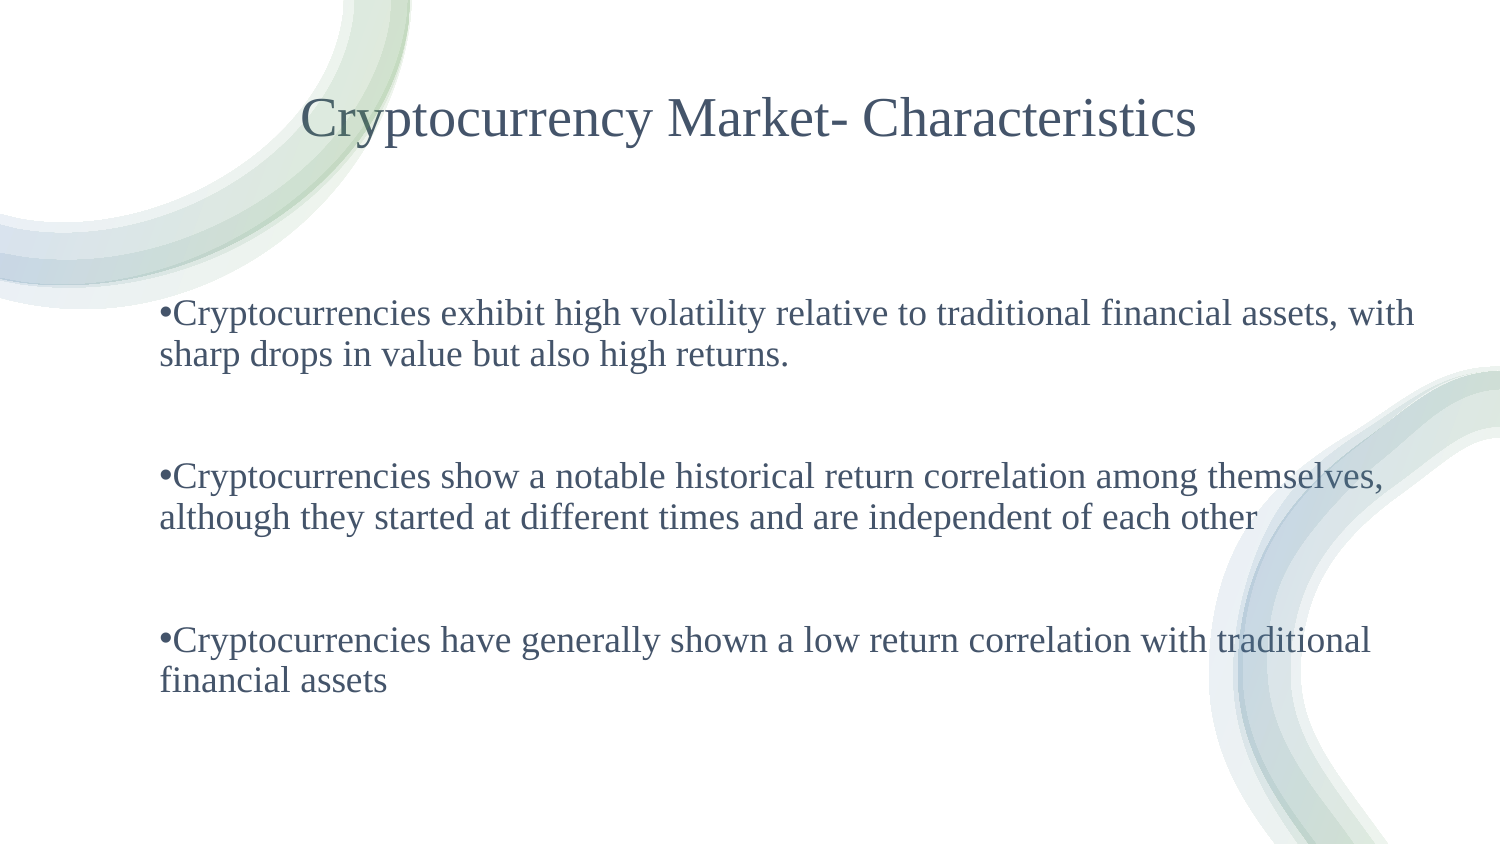

# Cryptocurrency Market- Characteristics
Cryptocurrencies exhibit high volatility relative to traditional financial assets, with sharp drops in value but also high returns.

Cryptocurrencies show a notable historical return correlation among themselves, although they started at different times and are independent of each other

Cryptocurrencies have generally shown a low return correlation with traditional financial assets